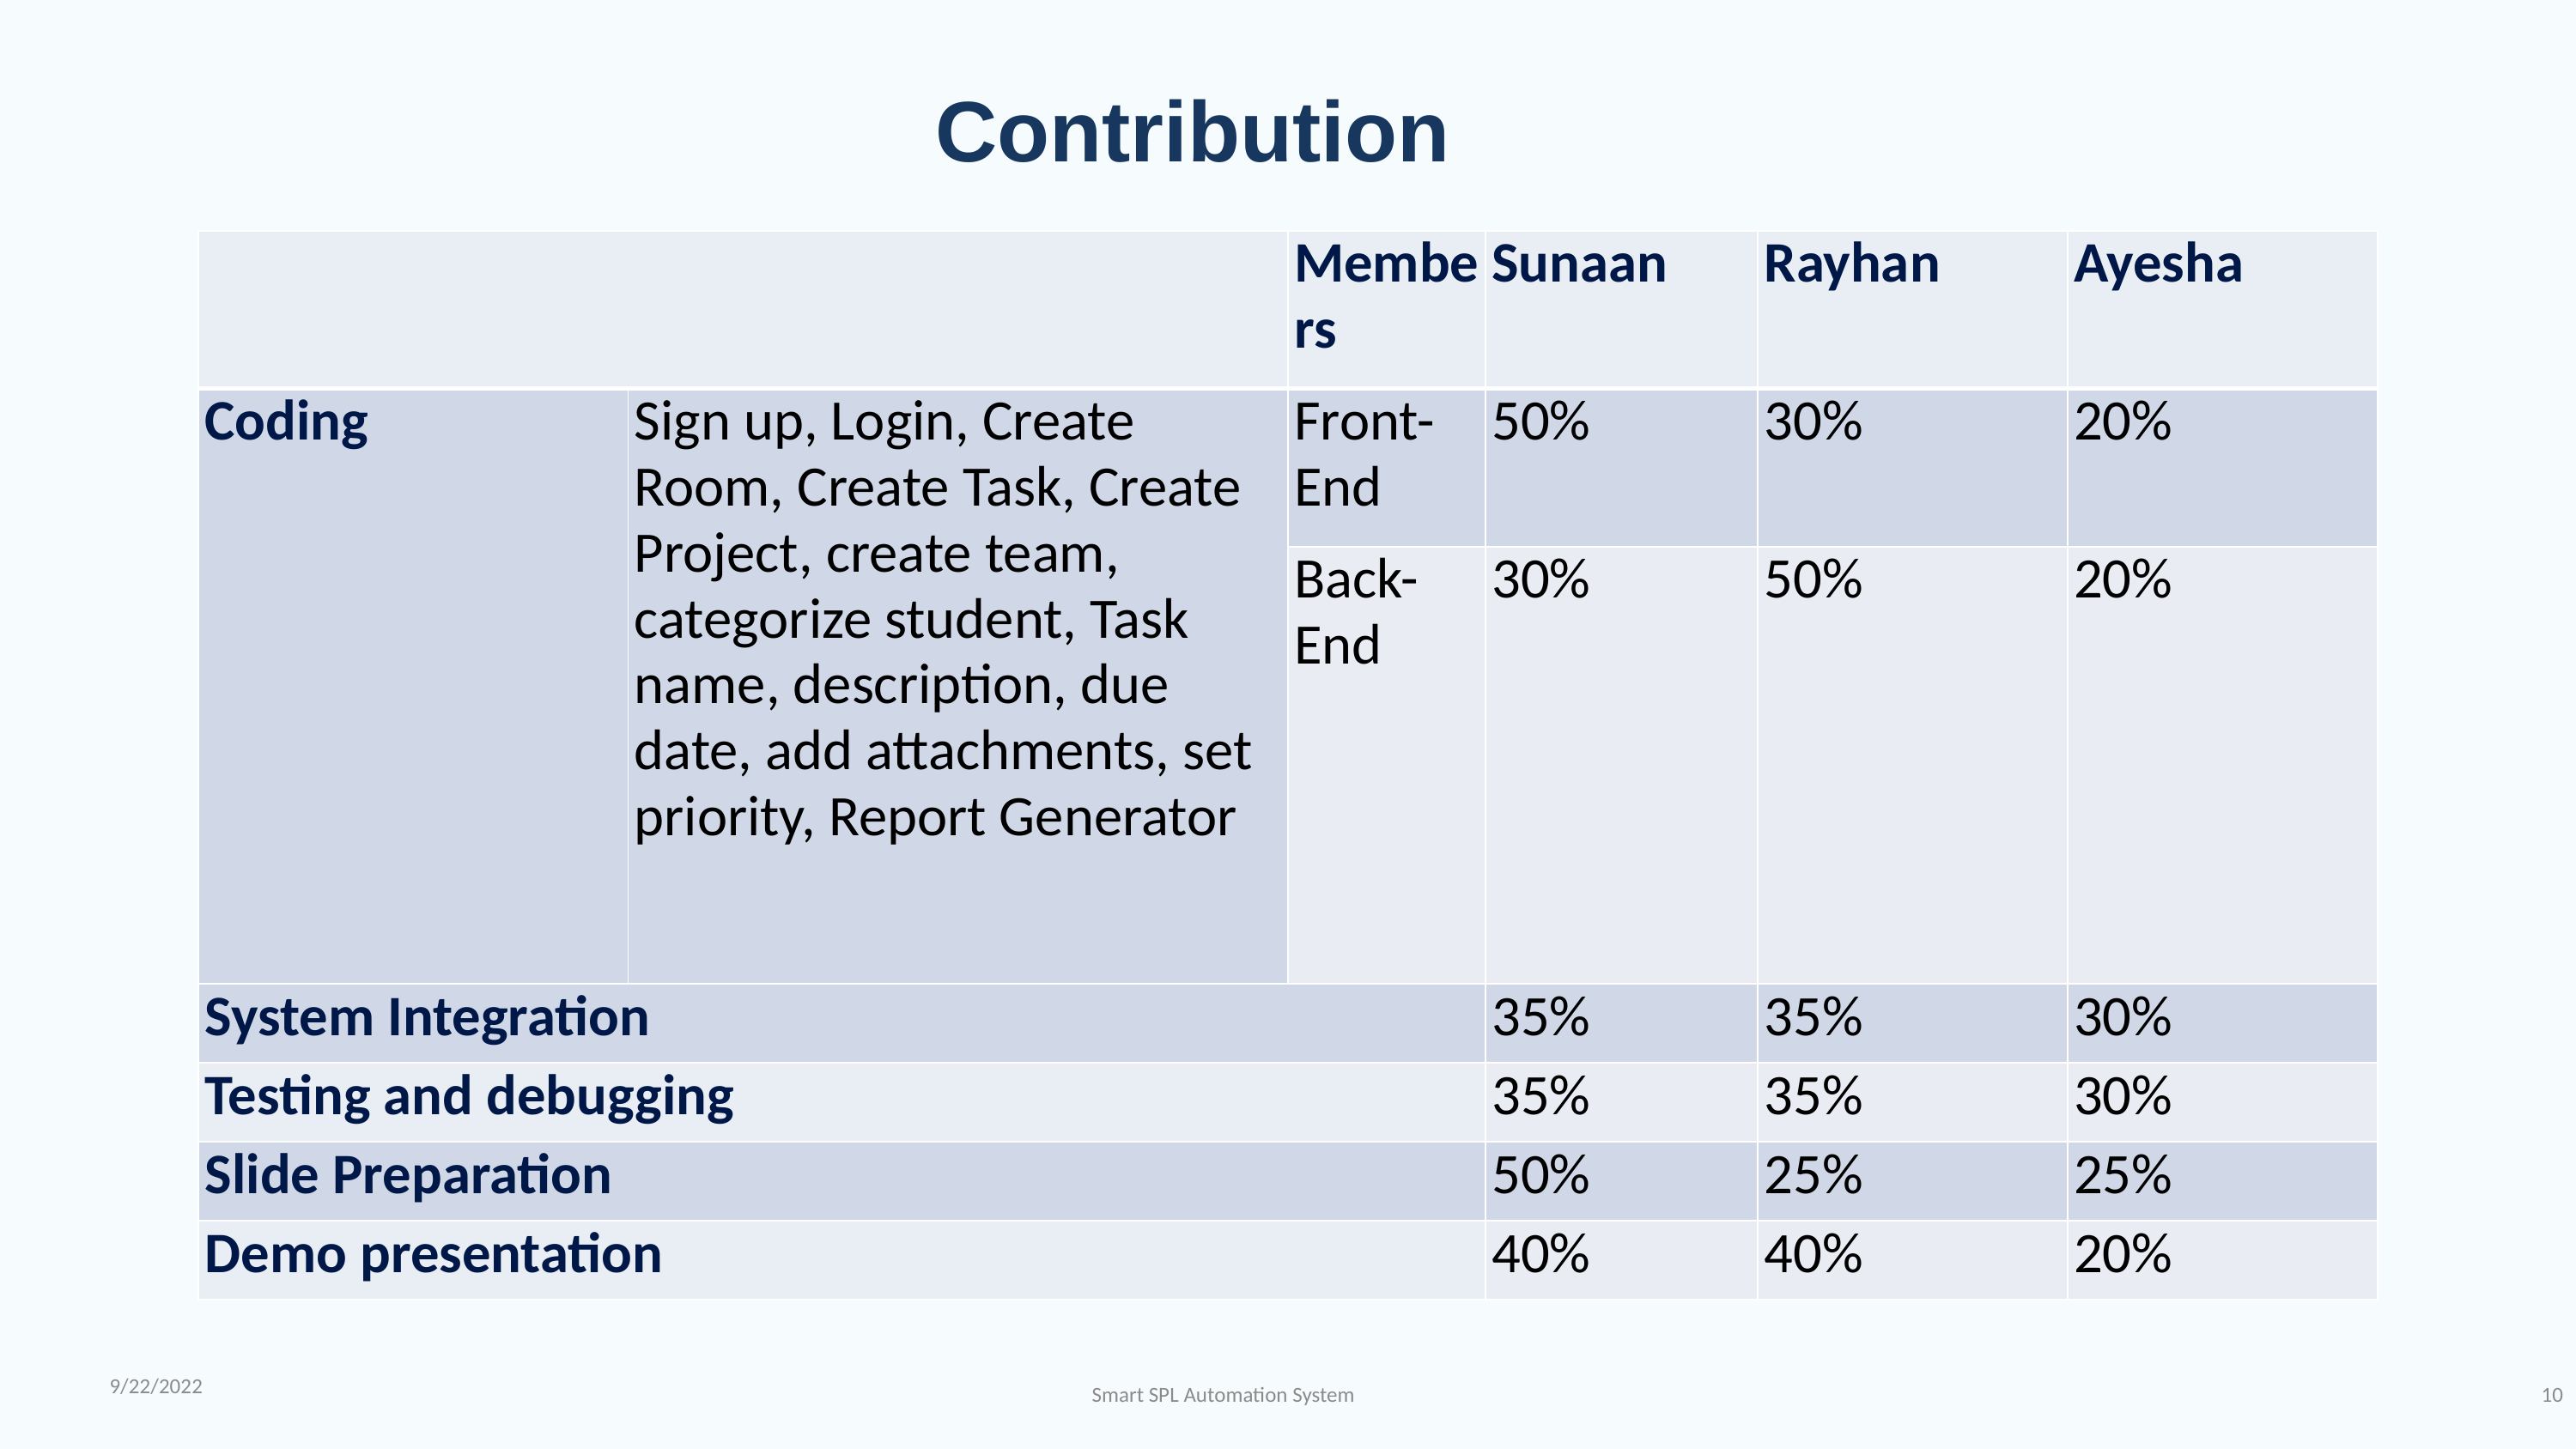

Contribution
|  |  | Members | Sunaan | Rayhan | Ayesha |
| --- | --- | --- | --- | --- | --- |
| Coding | Sign up, Login, Create Room, Create Task, Create Project, create team, categorize student, Task name, description, due date, add attachments, set priority, Report Generator | Front-End | 50% | 30% | 20% |
|  |  | Back-End | 30% | 50% | 20% |
| System Integration |  |  | 35% | 35% | 30% |
| Testing and debugging |  |  | 35% | 35% | 30% |
| Slide Preparation |  |  | 50% | 25% | 25% |
| Demo presentation |  |  | 40% | 40% | 20% |
9/22/2022
Smart SPL Automation System
10